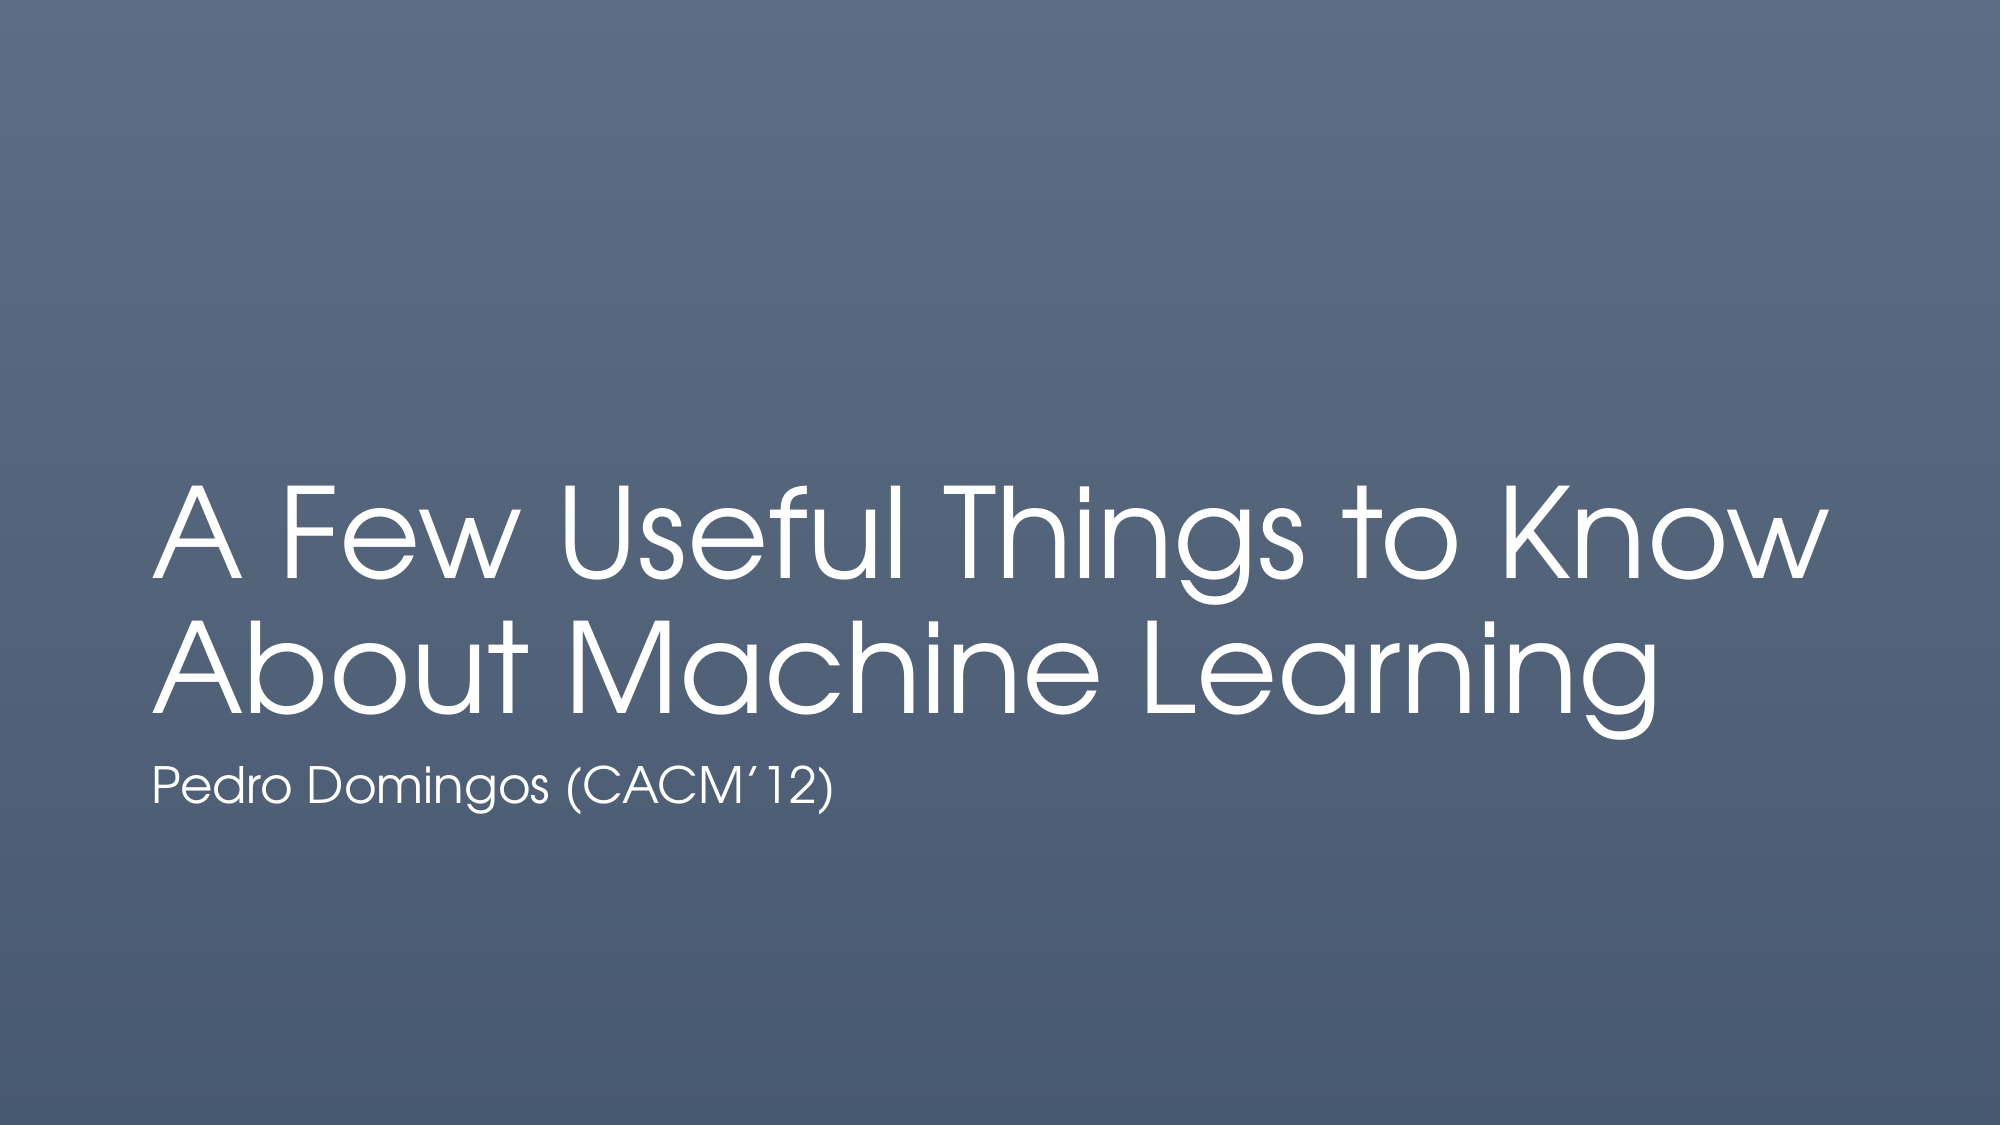

# A Few Useful Things to Know About Machine Learning
Pedro Domingos (CACM’12)